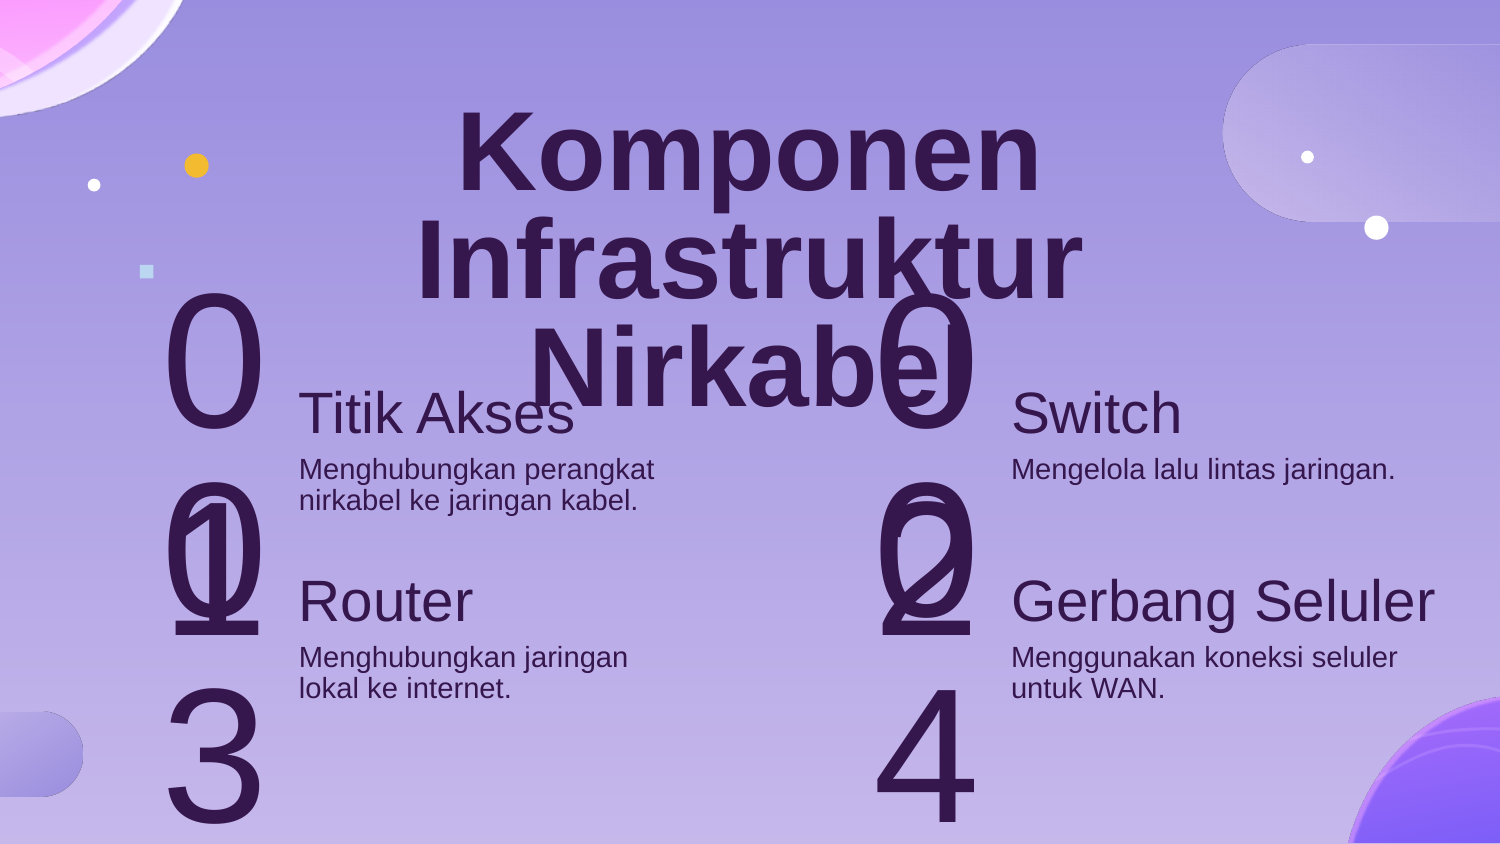

# Komponen Infrastruktur Nirkabel

Titik Akses
Switch
01
02
Menghubungkan perangkat nirkabel ke jaringan kabel.
Mengelola lalu lintas jaringan.
Router
Gerbang Seluler
03
04
Menghubungkan jaringan lokal ke internet.
Menggunakan koneksi seluler untuk WAN.